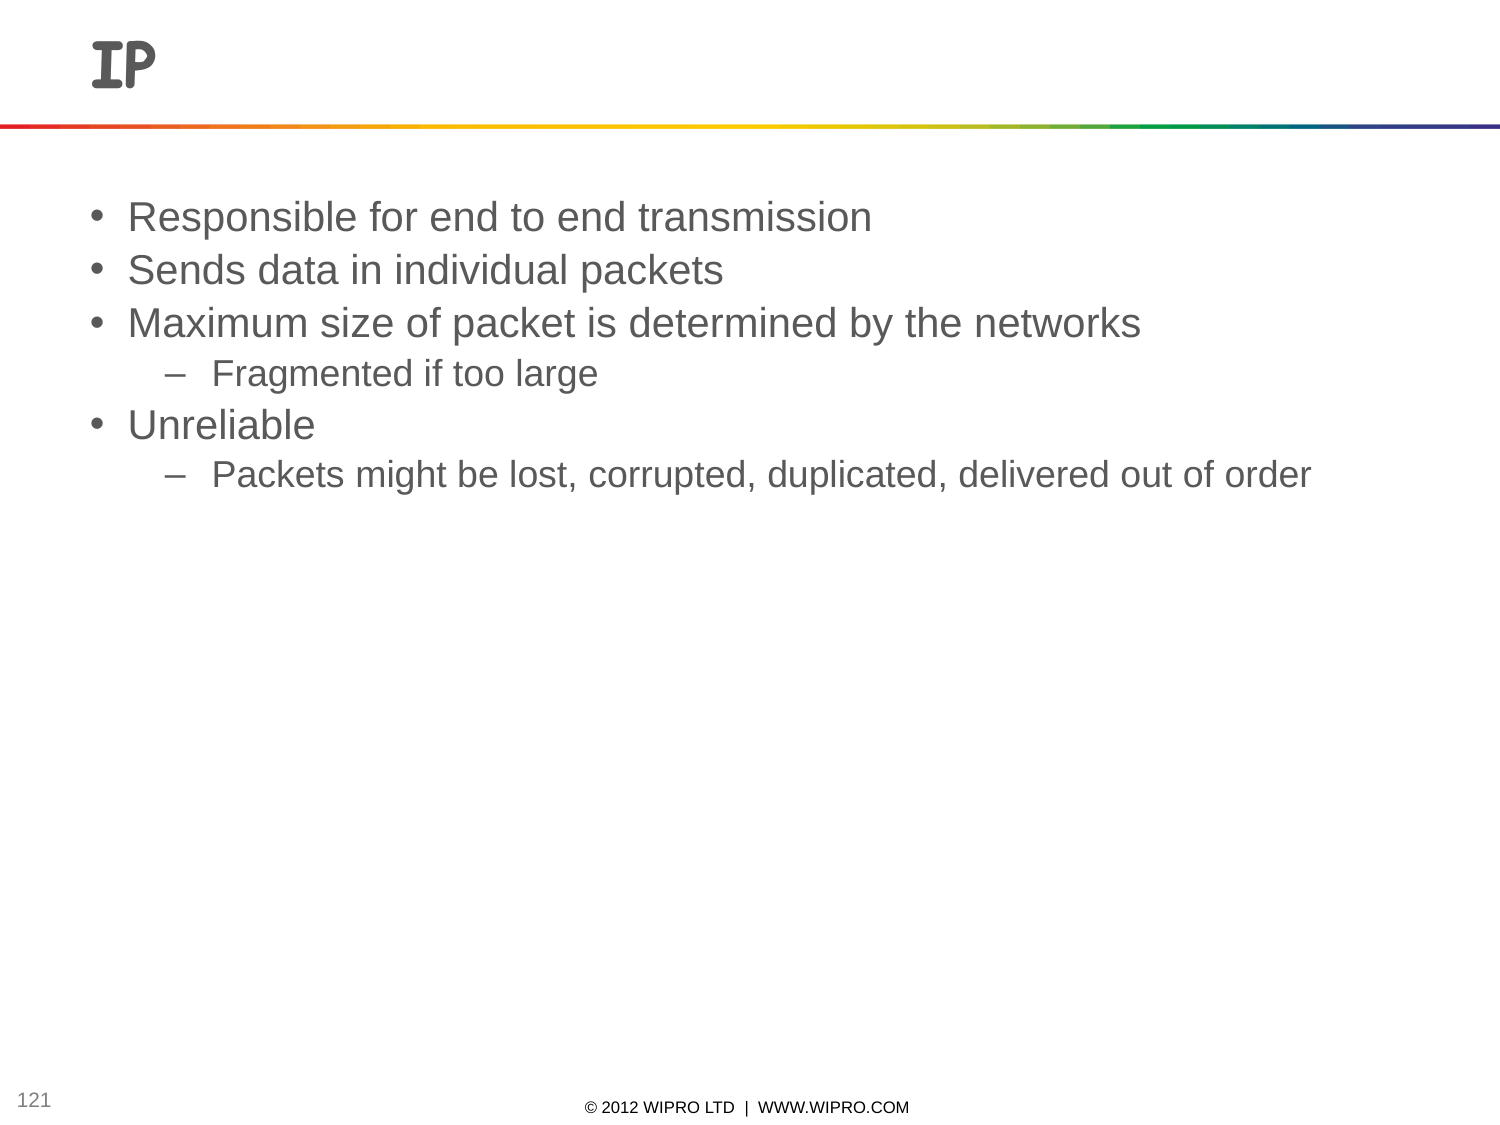

# IP
Responsible for end to end transmission
Sends data in individual packets
Maximum size of packet is determined by the networks
Fragmented if too large
Unreliable
Packets might be lost, corrupted, duplicated, delivered out of order